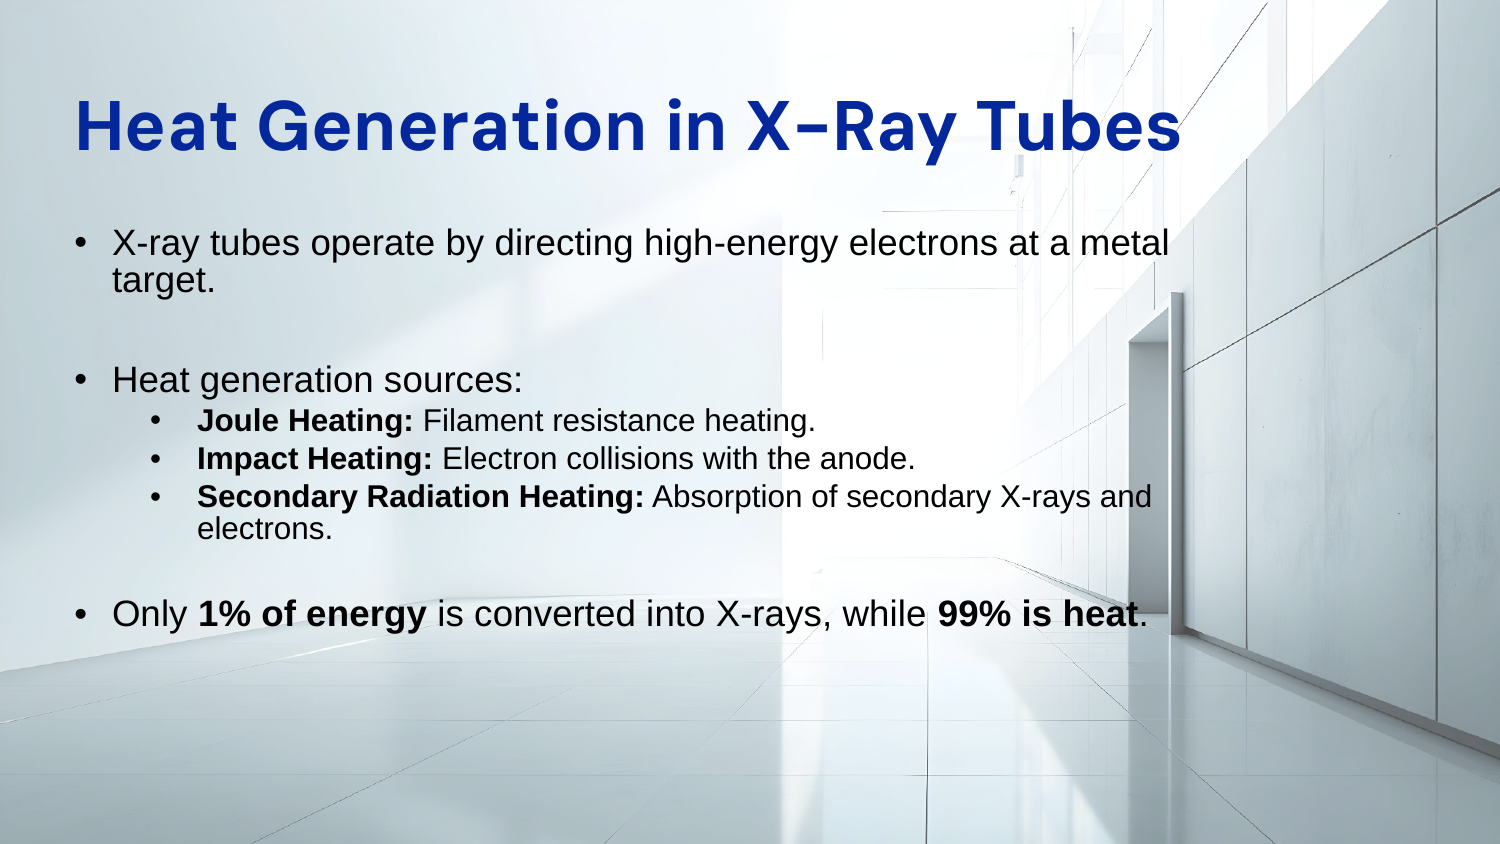

Heat Generation in X-Ray Tubes
# X-ray tubes operate by directing high-energy electrons at a metal target.

Heat generation sources:
Joule Heating: Filament resistance heating.
Impact Heating: Electron collisions with the anode.
Secondary Radiation Heating: Absorption of secondary X-rays and electrons.

Only 1% of energy is converted into X-rays, while 99% is heat.